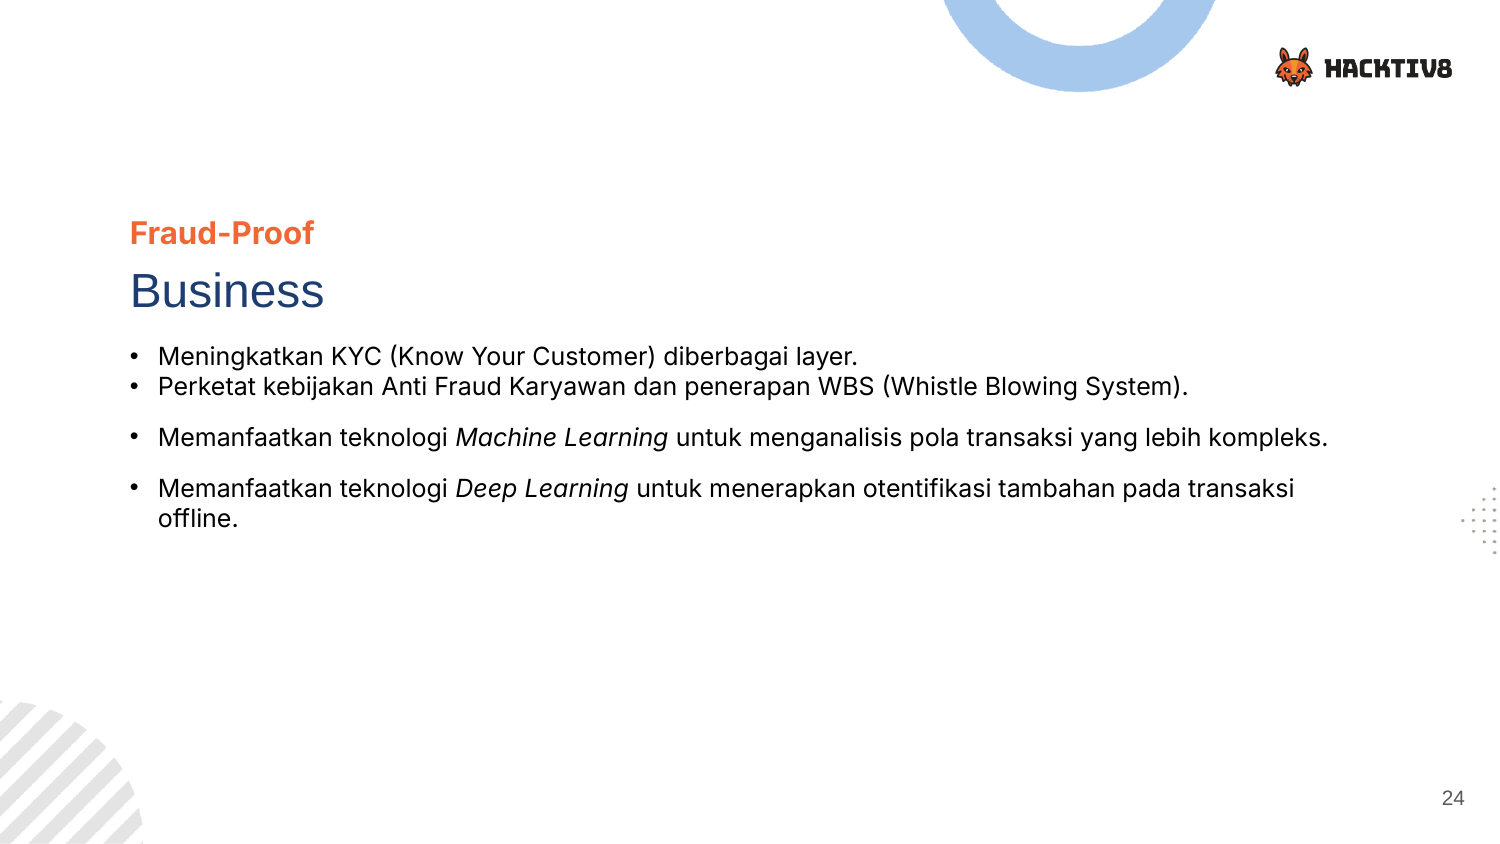

Fraud-Proof
Business
Meningkatkan KYC (Know Your Customer) diberbagai layer.
Perketat kebijakan Anti Fraud Karyawan dan penerapan WBS (Whistle Blowing System).
Memanfaatkan teknologi Machine Learning untuk menganalisis pola transaksi yang lebih kompleks.
Memanfaatkan teknologi Deep Learning untuk menerapkan otentifikasi tambahan pada transaksi offline.
24